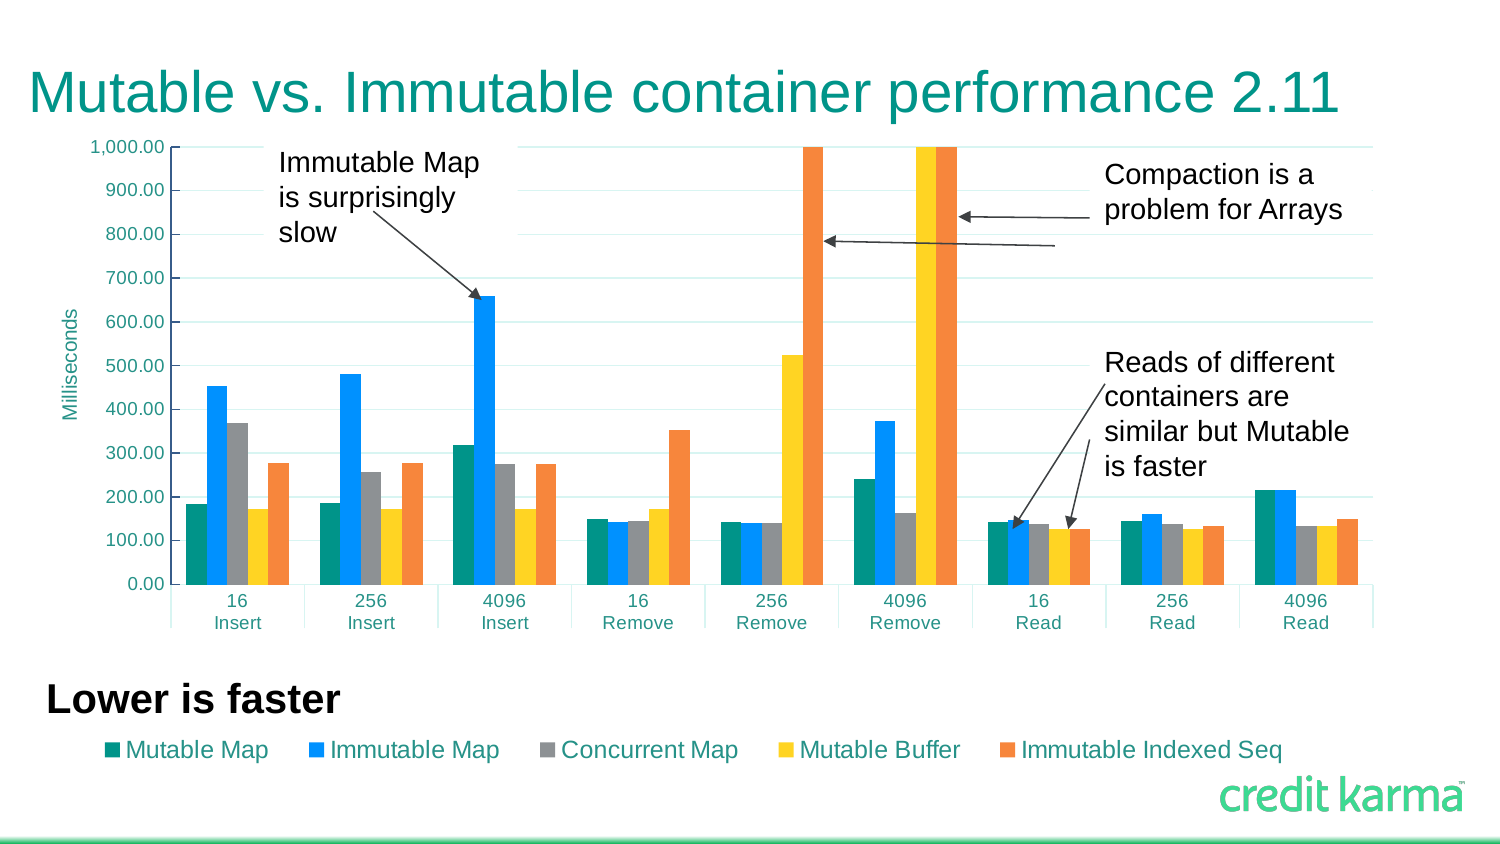

# Mutable vs. Immutable container performance 2.11

### Chart

| Category |  |  |  |  |  |
|---|---|---|---|---|---|
| 16 | 183.2171478070542 | 454.0155538850995 | 370.0545466343547 | 172.1540729942604 | 278.4698211108394 |
| 256 | 186.1912189760006 | 480.5326773810123 | 257.5324769996085 | 173.2010446396303 | 277.7364084119741 |
| 4096 | 318.5031863013444 | 659.7093478197756 | 274.2510934919685 | 173.6317370502011 | 276.3593927750612 |
| 16 | 148.8006815167566 | 142.484852513178 | 145.1409841528296 | 172.5361058217427 | 353.4492355883801 |
| 256 | 143.154056167964 | 140.5099435749669 | 140.2928614839366 | 525.0923404846302 | 3016.903578242982 |
| 4096 | 241.5360276575513 | 373.6253086112424 | 162.3630731077124 | 6267.909746663631 | 46603.75914162385 |
| 16 | 142.5467036086395 | 147.39274329523 | 137.4693260227178 | 126.6368106637161 | 127.7206873353203 |
| 256 | 145.6529719624698 | 160.9128718196844 | 137.9276623018342 | 126.4685563196357 | 133.1597397227113 |
| 4096 | 264.9240820481472 | 422.5541212786579 | 132.9602326549551 | 133.4021056873314 | 149.3274561873967 |
Immutable Map is surprisingly slow
Compaction is a problem for Arrays

Reads of different containers are similar but Mutable is faster
Lower is faster